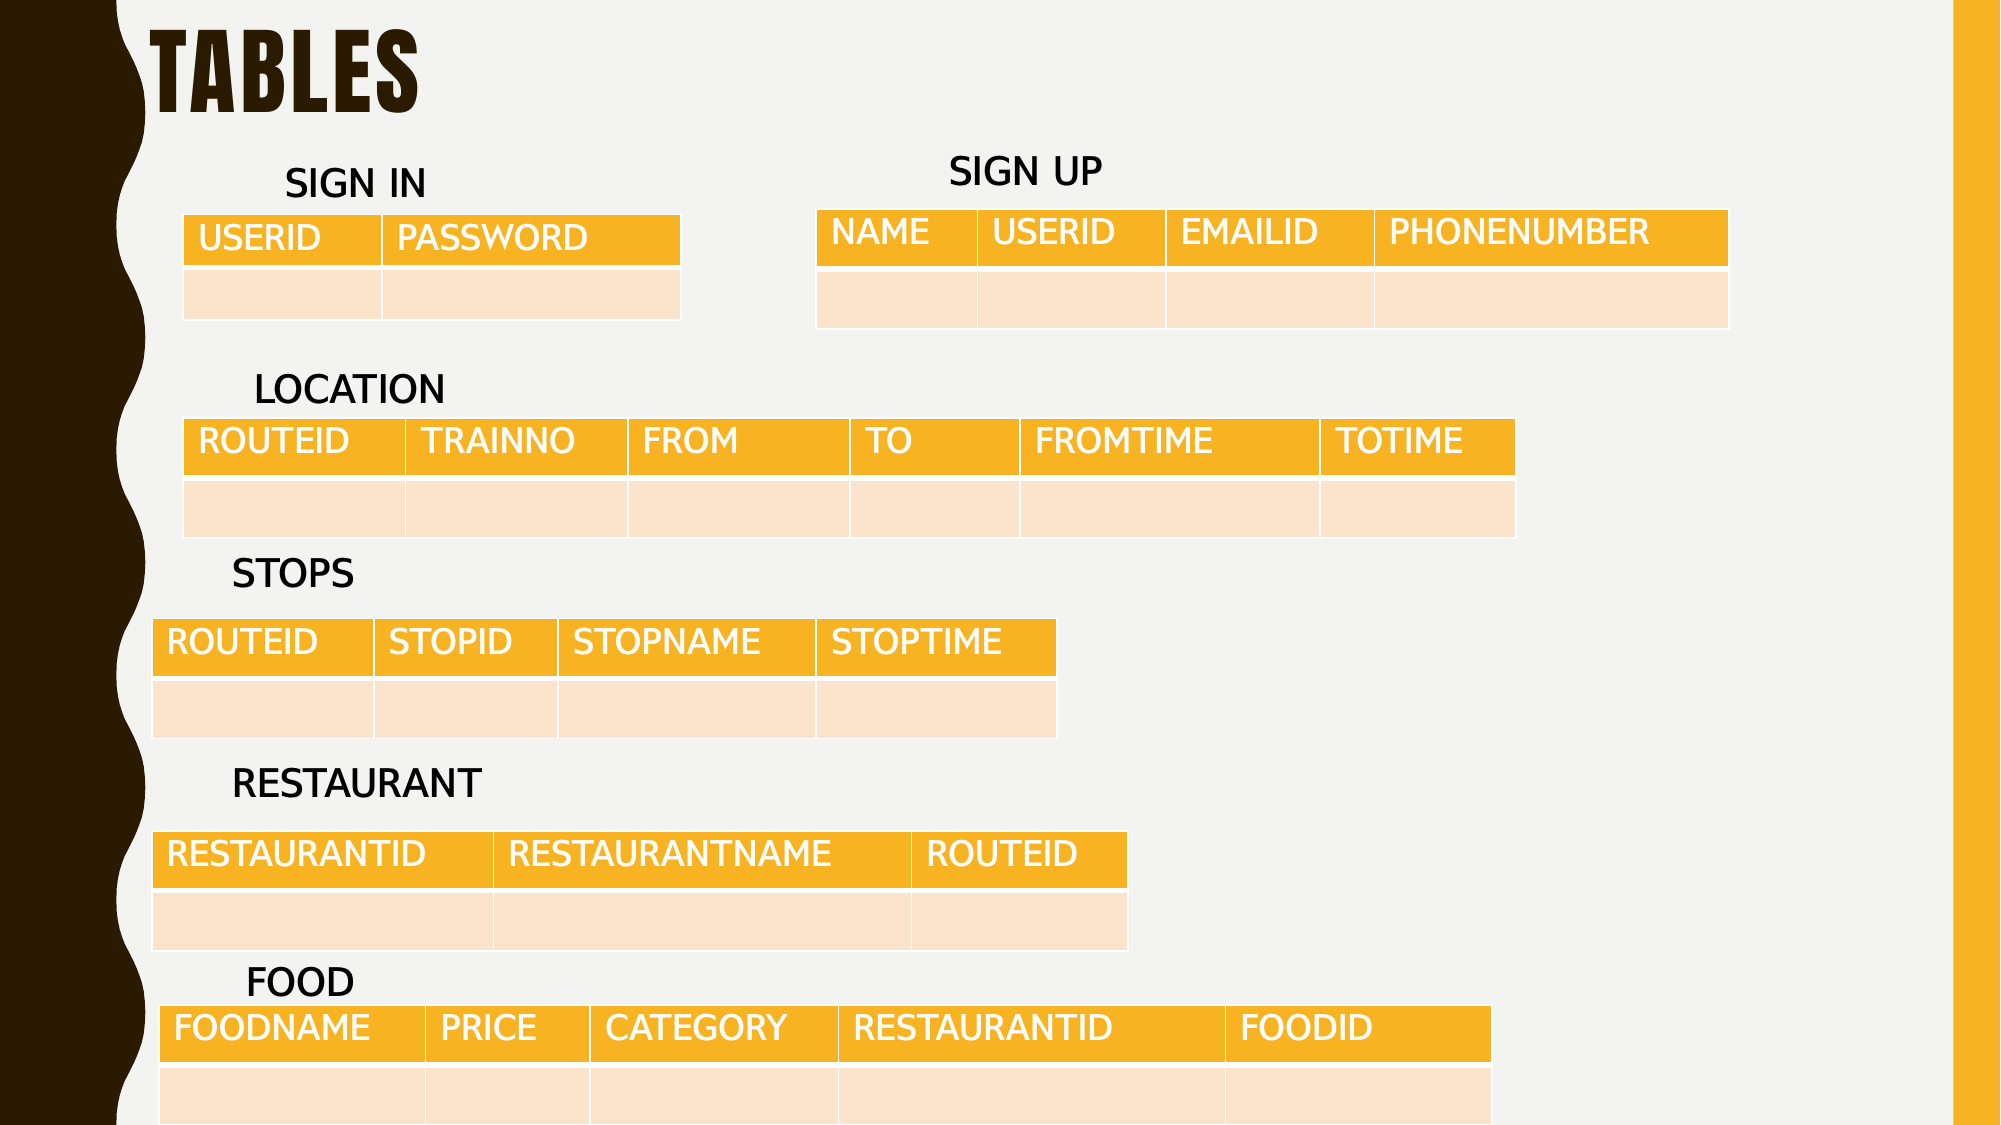

# TABLES
SIGN UP
SIGN IN
| NAME | USERID | EMAILID | PHONENUMBER |
| --- | --- | --- | --- |
|  |  |  |  |
| USERID | PASSWORD |
| --- | --- |
|  |  |
LOCATION
| ROUTEID | TRAINNO | FROM | TO | FROMTIME | TOTIME |
| --- | --- | --- | --- | --- | --- |
|  |  |  |  |  |  |
STOPS
| ROUTEID | STOPID | STOPNAME | STOPTIME |
| --- | --- | --- | --- |
|  |  |  |  |
RESTAURANT
| RESTAURANTID | RESTAURANTNAME | ROUTEID |
| --- | --- | --- |
|  |  |  |
FOOD
| FOODNAME | PRICE | CATEGORY | RESTAURANTID | FOODID |
| --- | --- | --- | --- | --- |
|  |  |  |  |  |